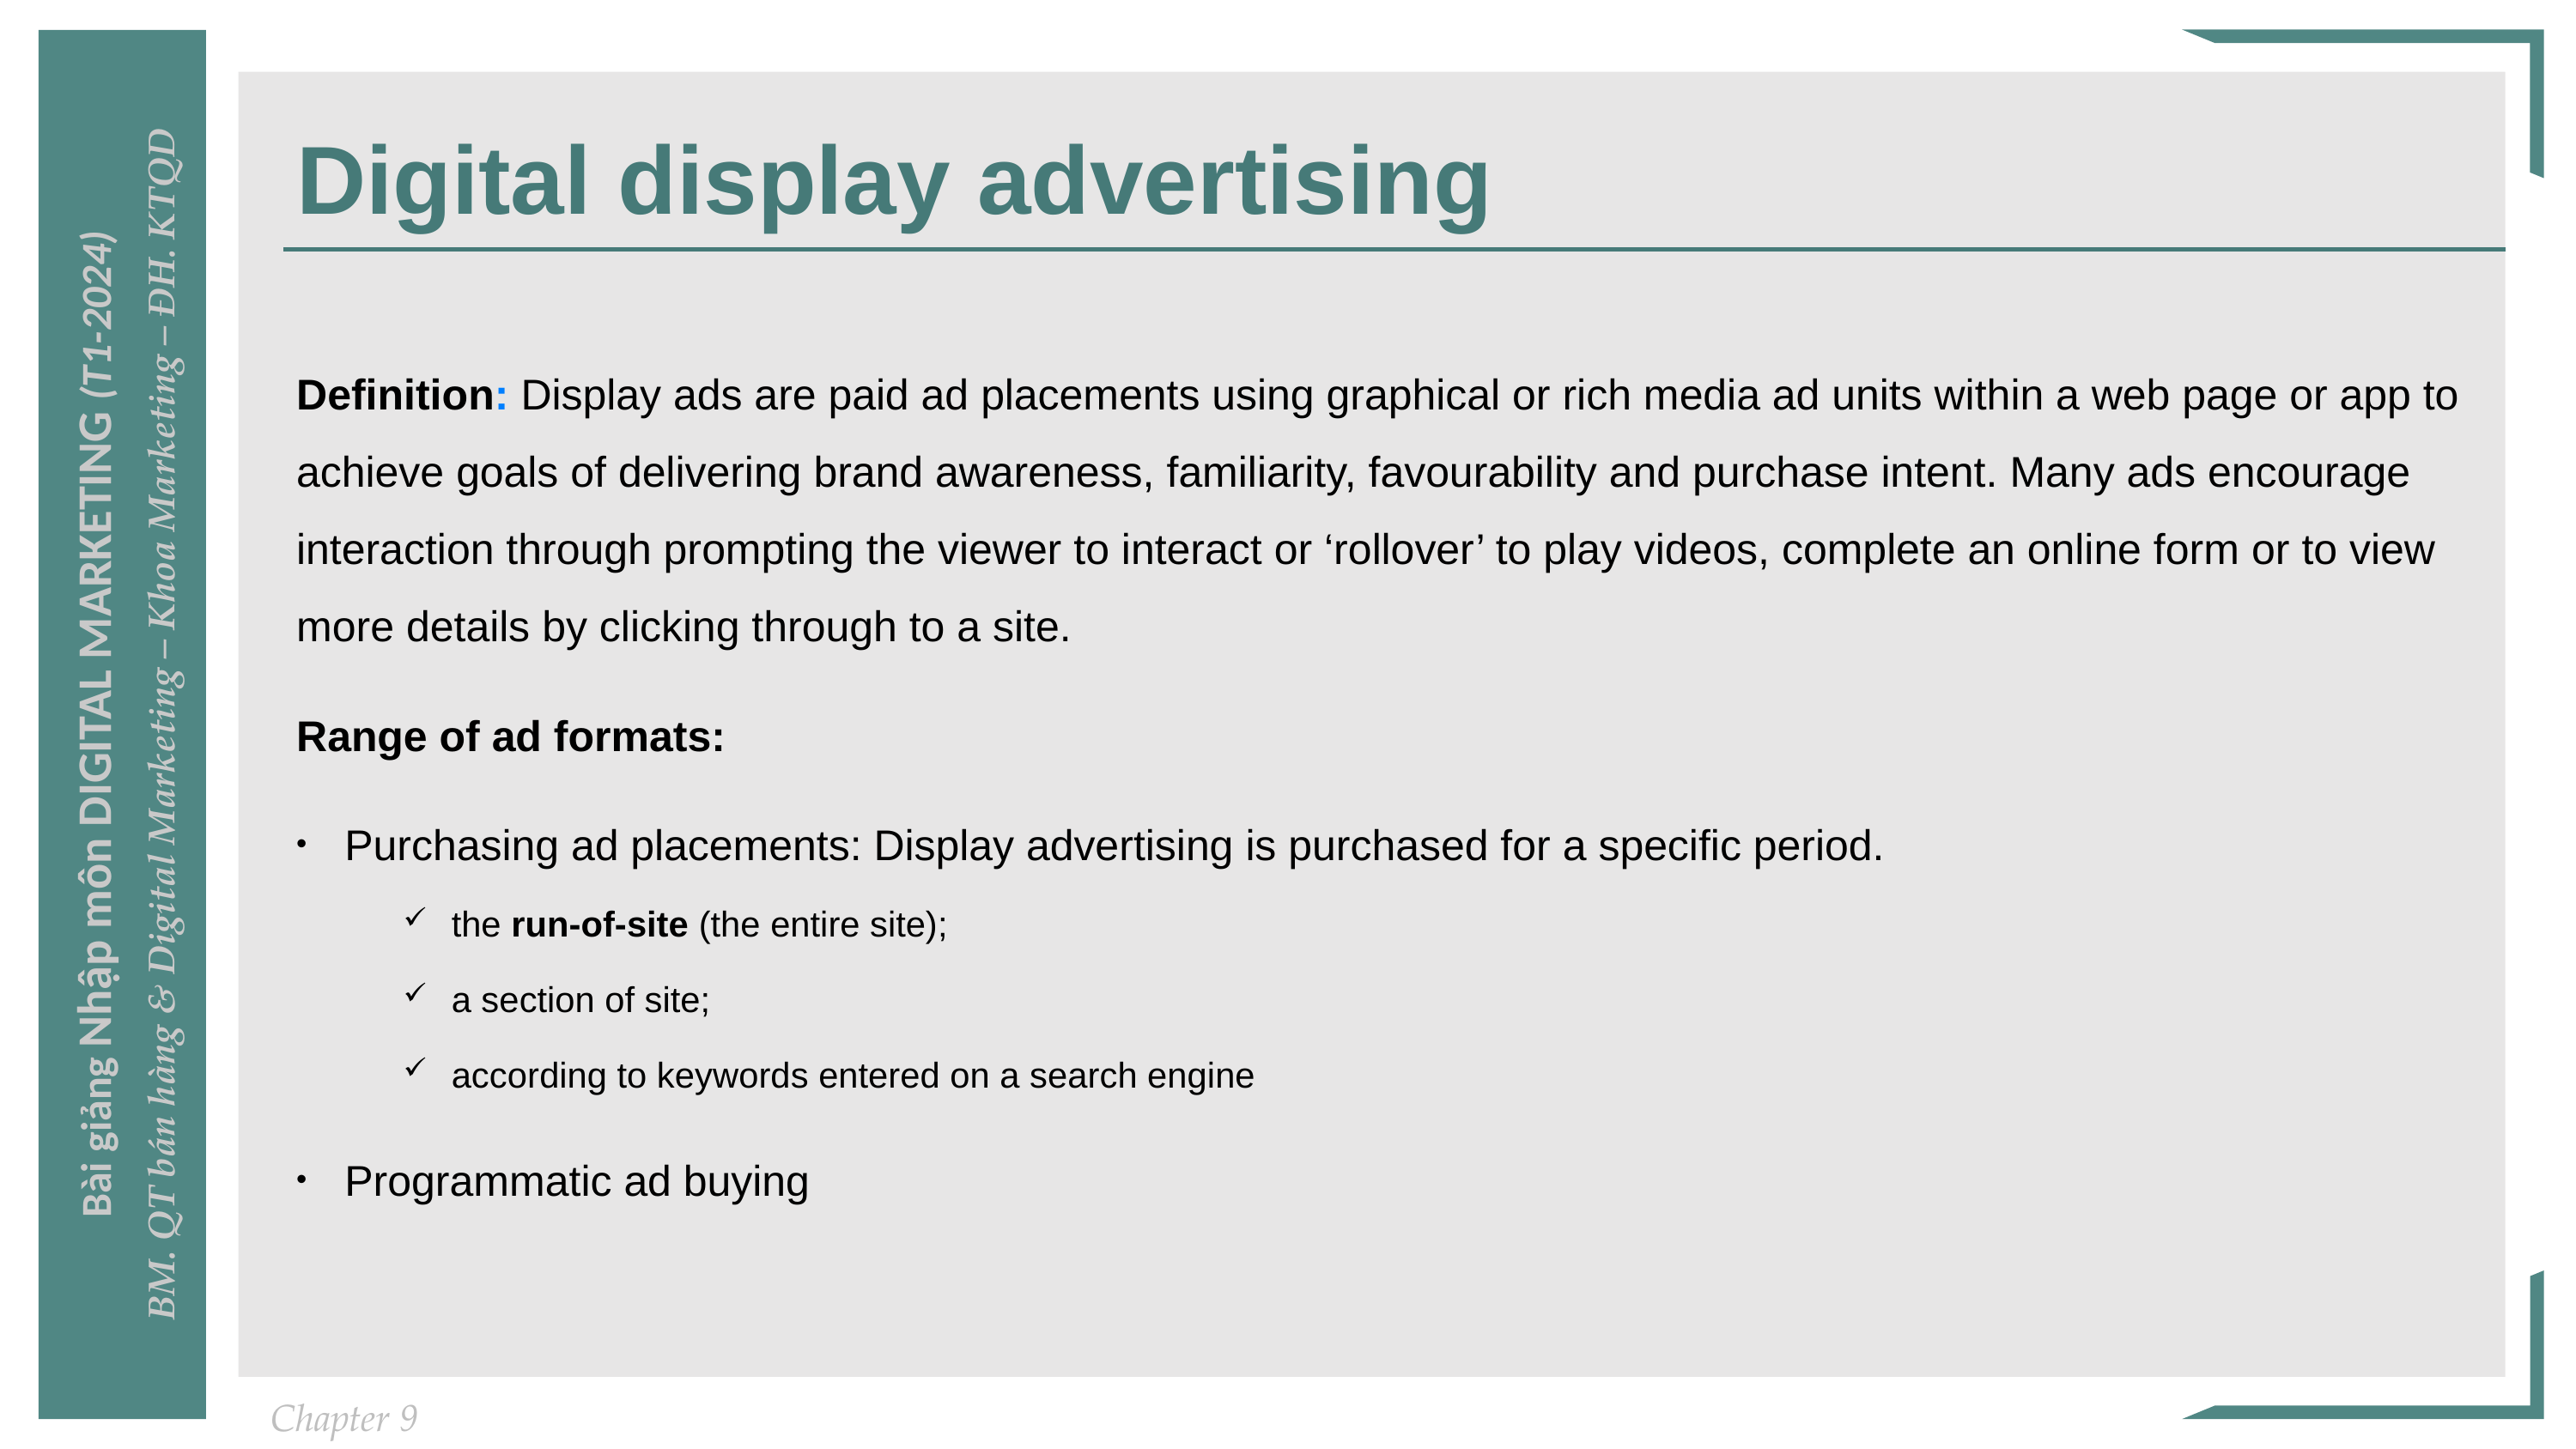

# Digital display advertising
Definition: Display ads are paid ad placements using graphical or rich media ad units within a web page or app to achieve goals of delivering brand awareness, familiarity, favourability and purchase intent. Many ads encourage interaction through prompting the viewer to interact or ‘rollover’ to play videos, complete an online form or to view more details by clicking through to a site.
Range of ad formats:
Purchasing ad placements: Display advertising is purchased for a specific period.
the run-of-site (the entire site);
a section of site;
according to keywords entered on a search engine
Programmatic ad buying